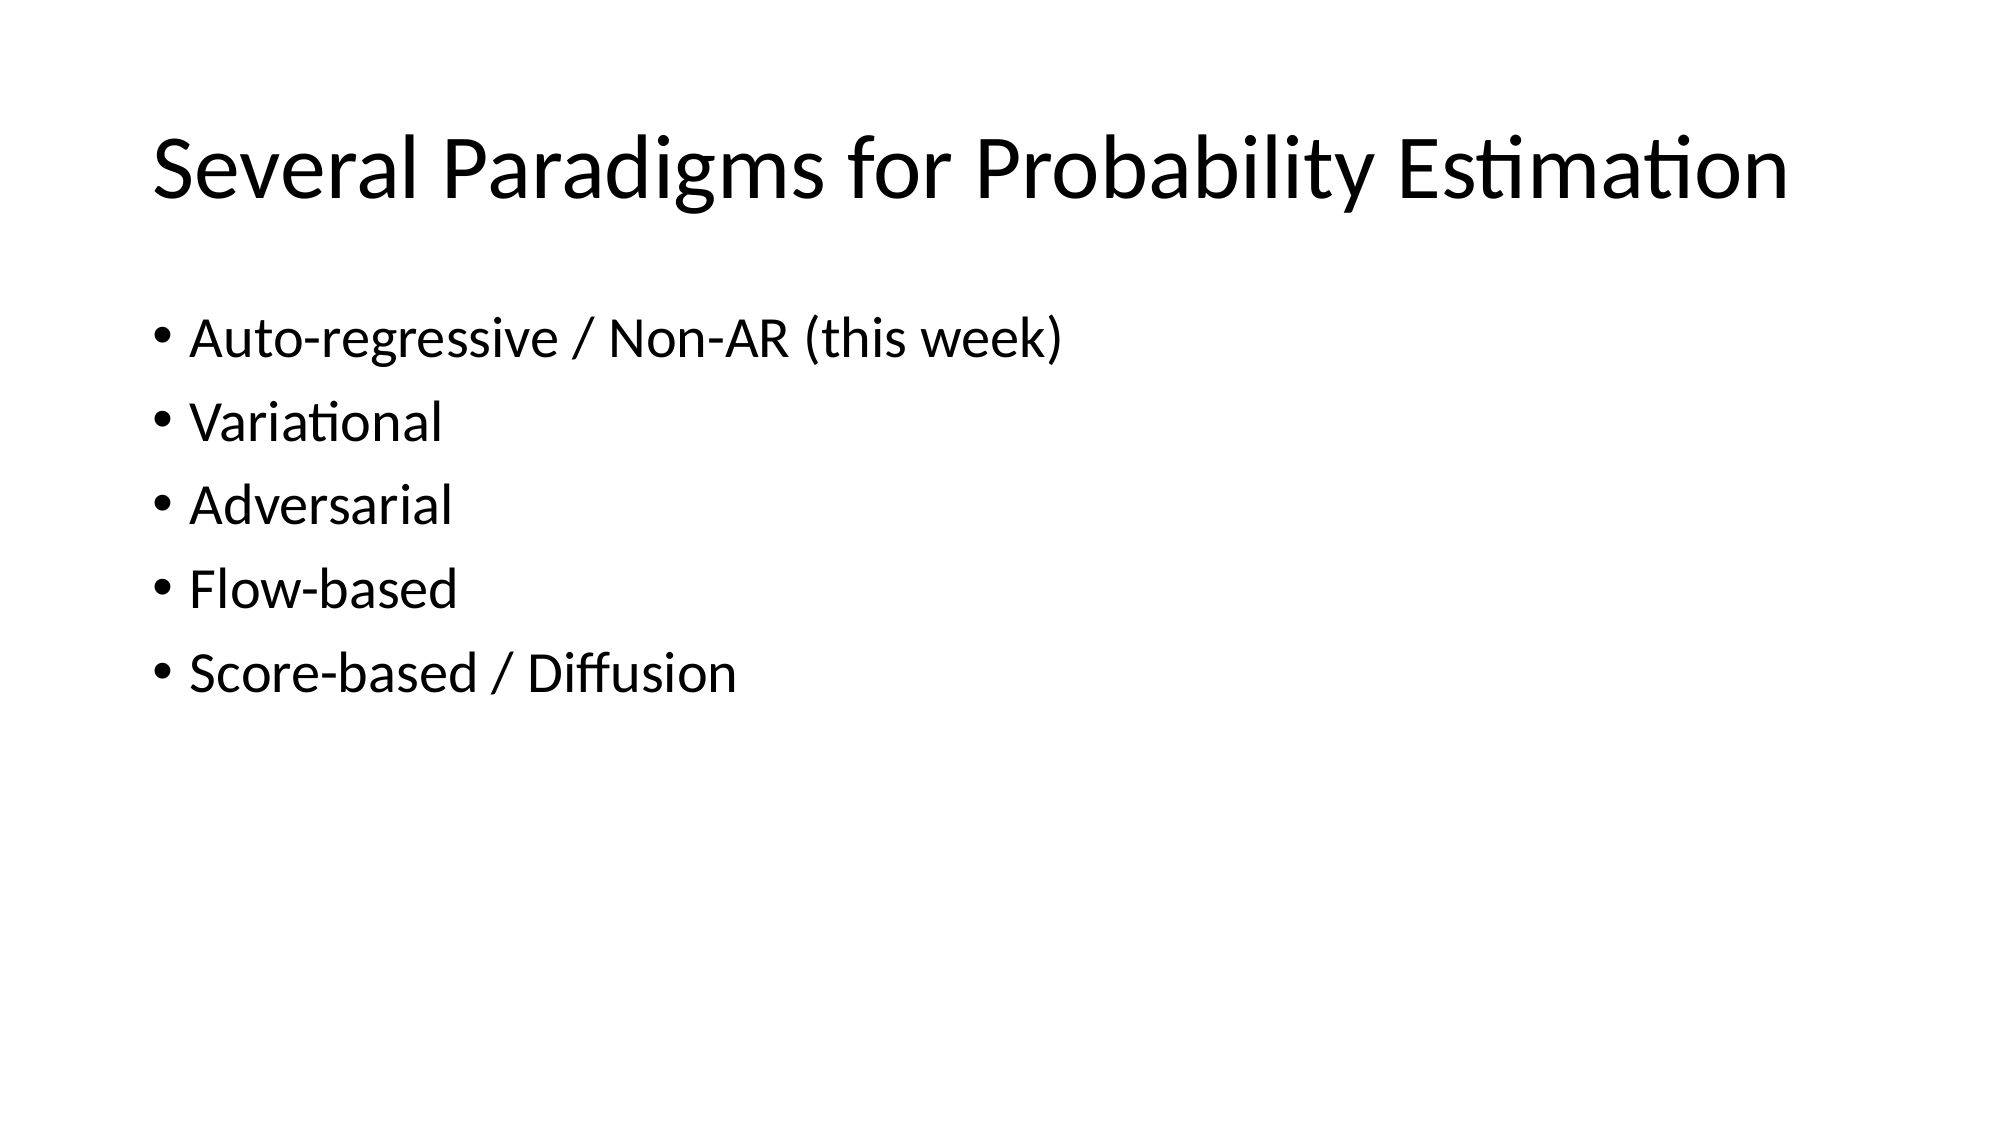

# Several Paradigms for Probability Estimation
Auto-regressive / Non-AR (this week)
Variational
Adversarial
Flow-based
Score-based / Diffusion